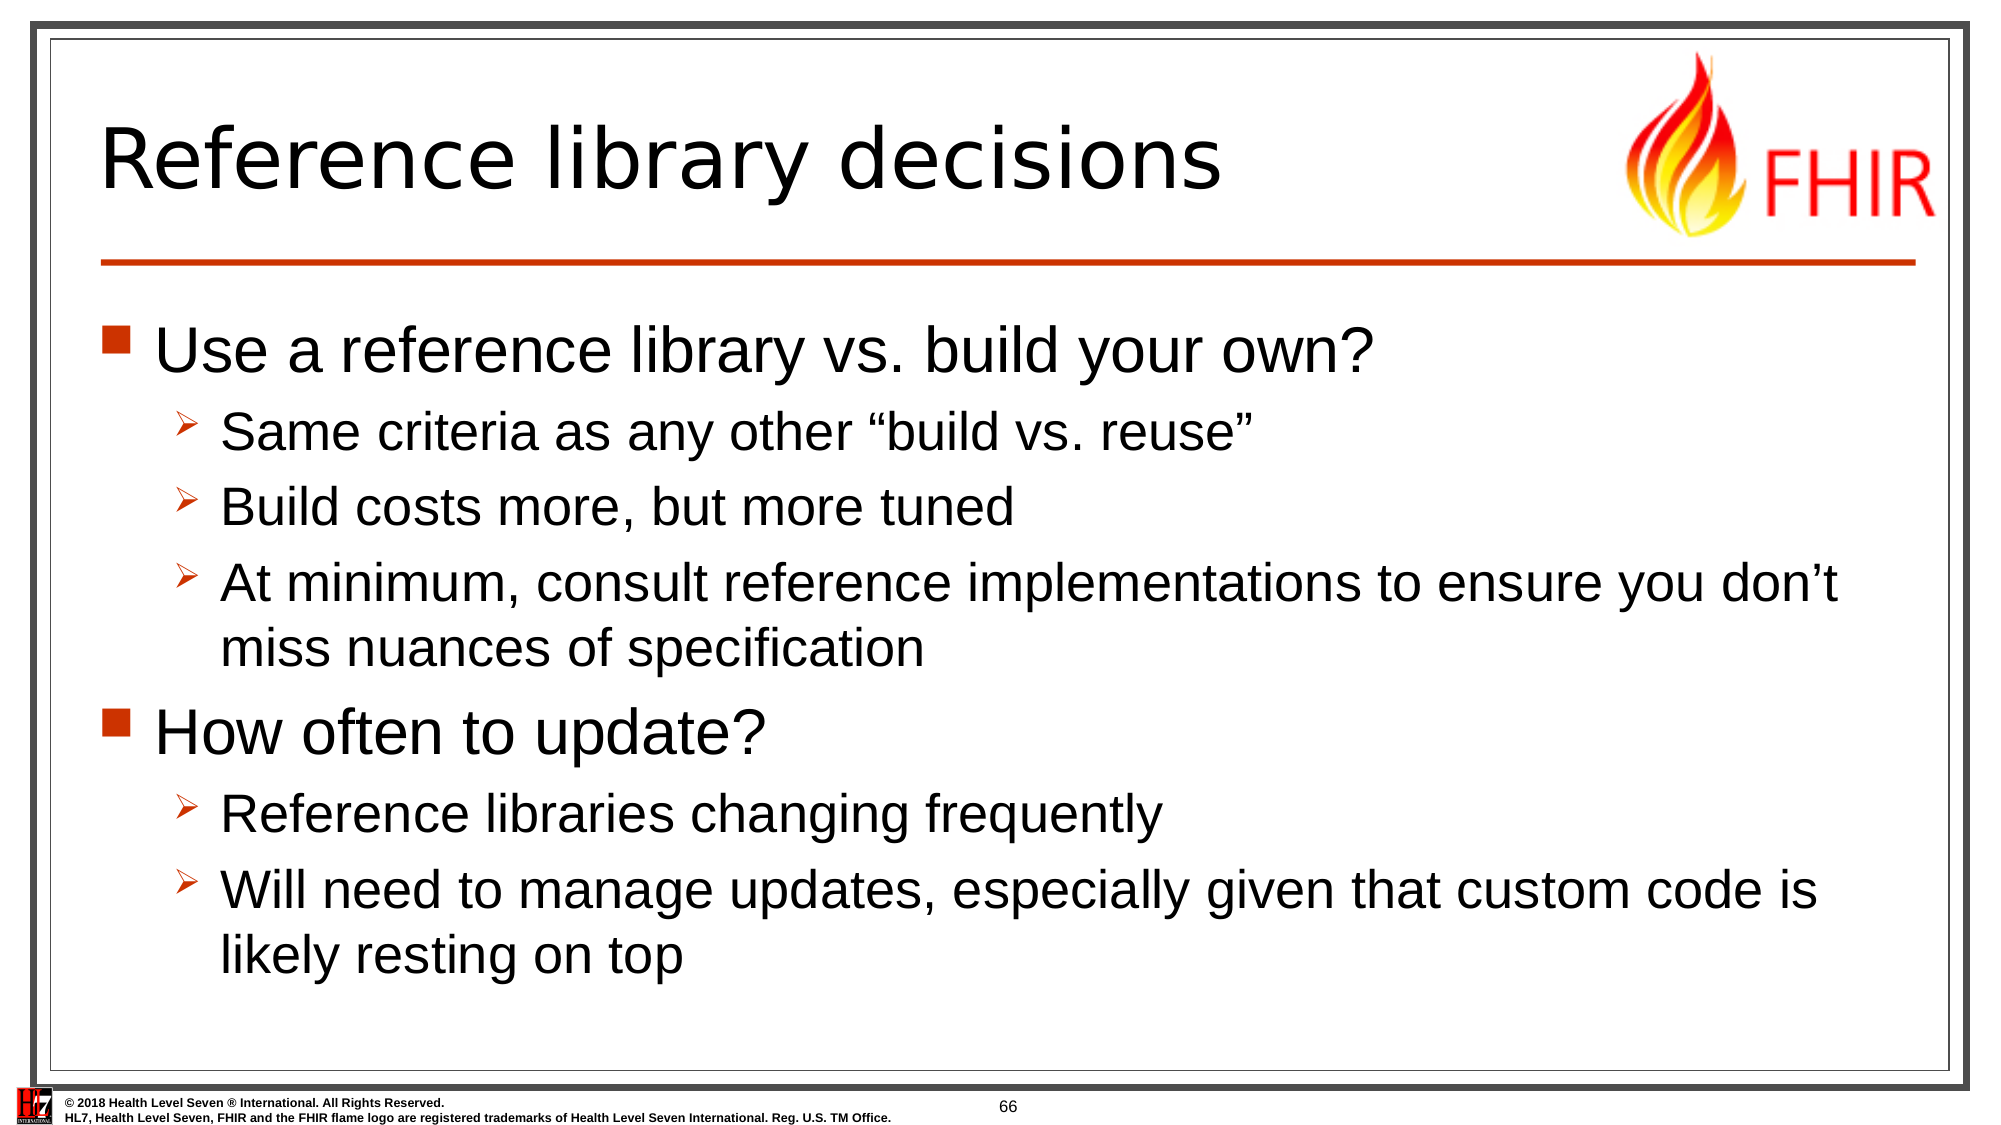

# Reference library decisions
Use a reference library vs. build your own?
Same criteria as any other “build vs. reuse”
Build costs more, but more tuned
At minimum, consult reference implementations to ensure you don’t miss nuances of specification
How often to update?
Reference libraries changing frequently
Will need to manage updates, especially given that custom code is likely resting on top
66